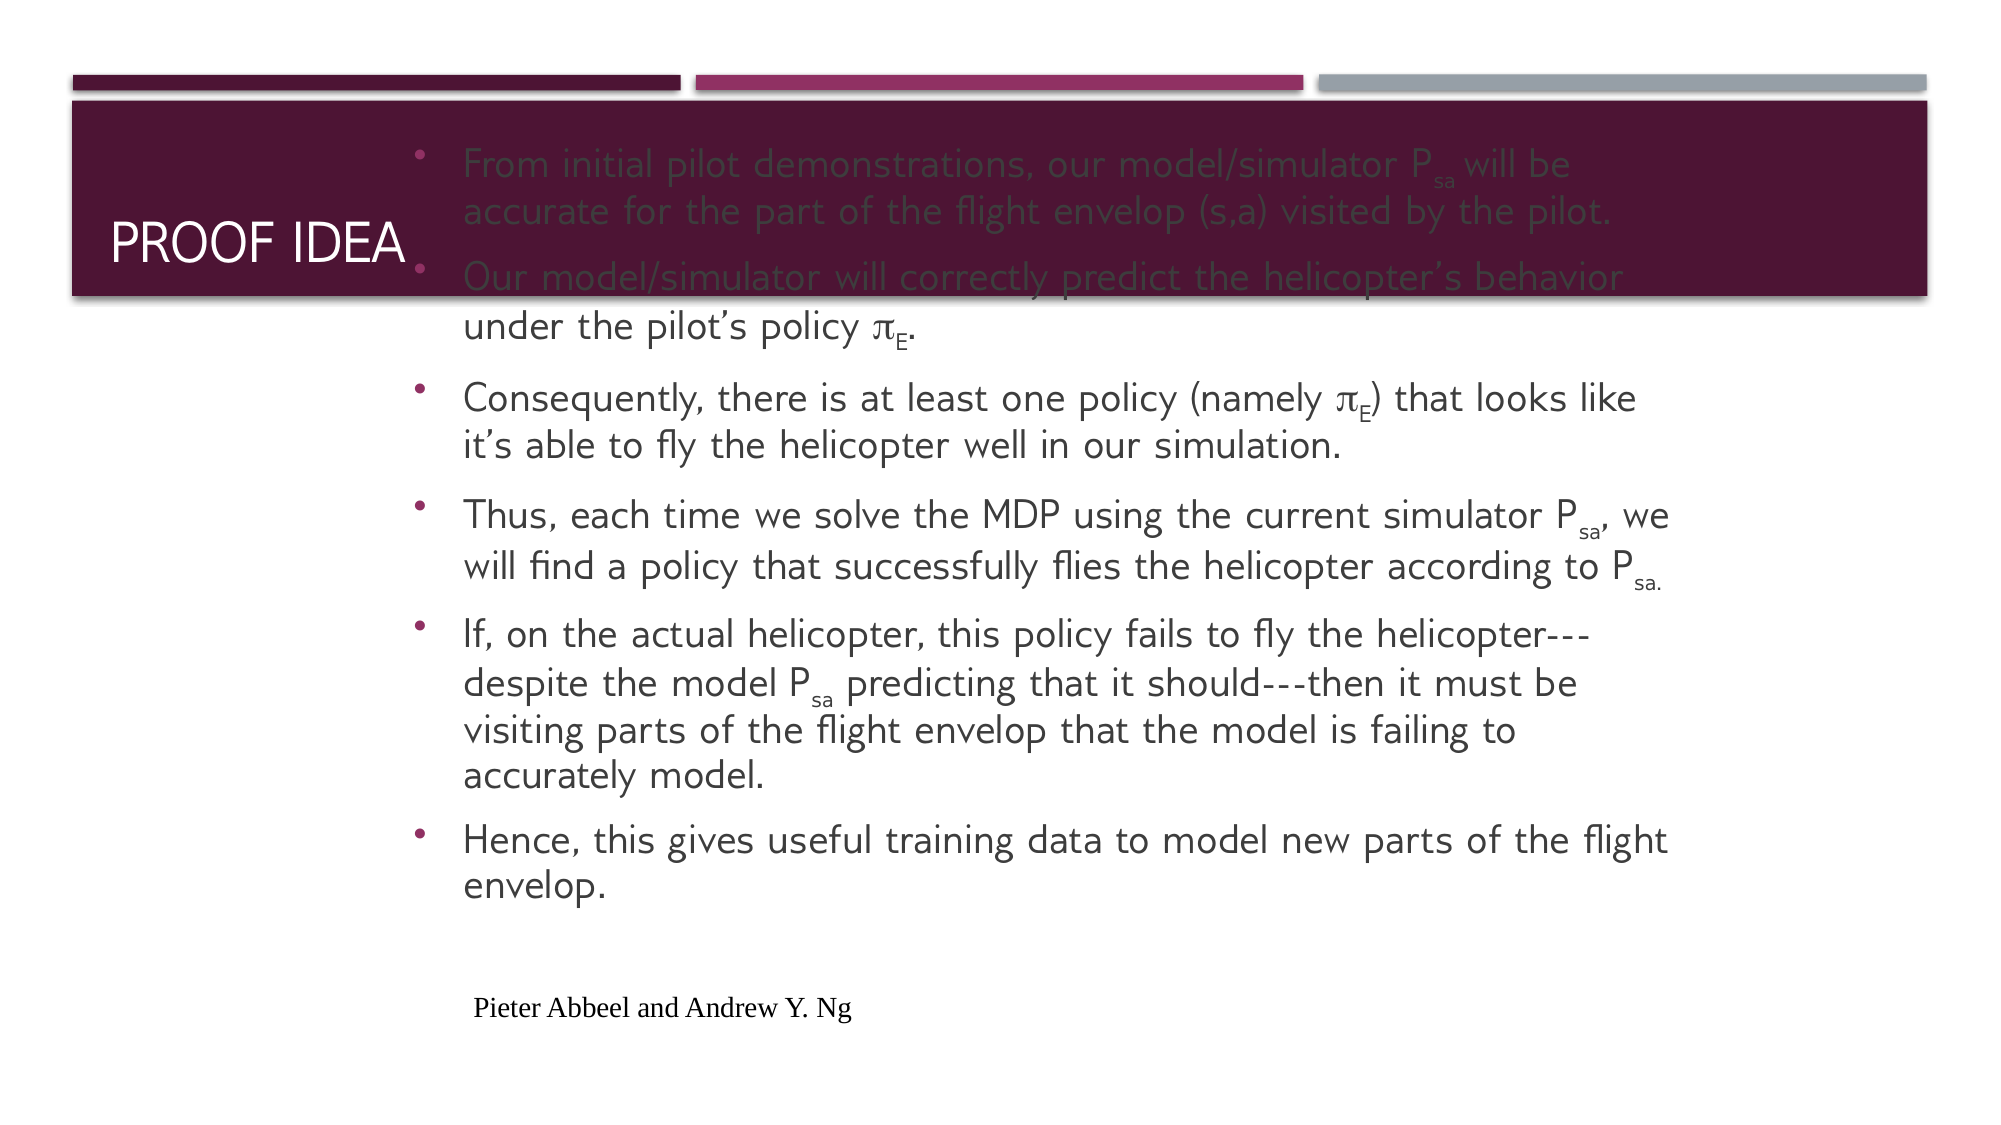

# Proof idea
From initial pilot demonstrations, our model/simulator Psa will be accurate for the part of the flight envelop (s,a) visited by the pilot.
Our model/simulator will correctly predict the helicopter’s behavior under the pilot’s policy πE.
Consequently, there is at least one policy (namely πE) that looks like it’s able to fly the helicopter well in our simulation.
Thus, each time we solve the MDP using the current simulator Psa, we will find a policy that successfully flies the helicopter according to Psa.
If, on the actual helicopter, this policy fails to fly the helicopter---despite the model Psa predicting that it should---then it must be visiting parts of the flight envelop that the model is failing to accurately model.
Hence, this gives useful training data to model new parts of the flight envelop.

Pieter Abbeel and Andrew Y. Ng